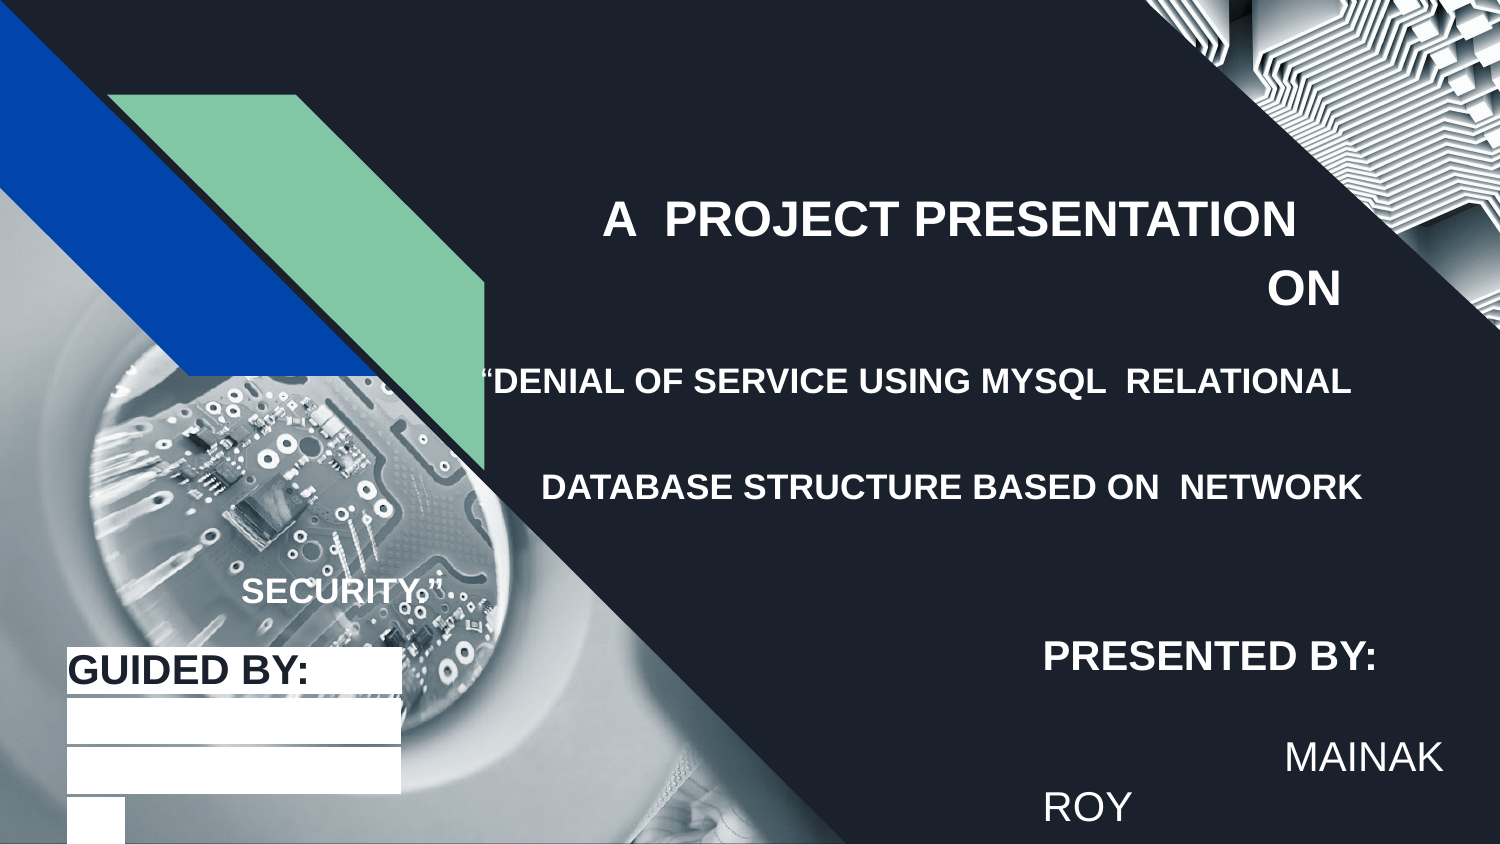

# A  PROJECT PRESENTATION                                                    ON
                           “DENIAL OF SERVICE USING MYSQL  RELATIONAL
                	DATABASE STRUCTURE BASED ON  NETWORK SECURITY.”

PRESENTED BY:                                                                      MAINAK ROY
GUIDED BY:
ZAKIR HUSSAIN